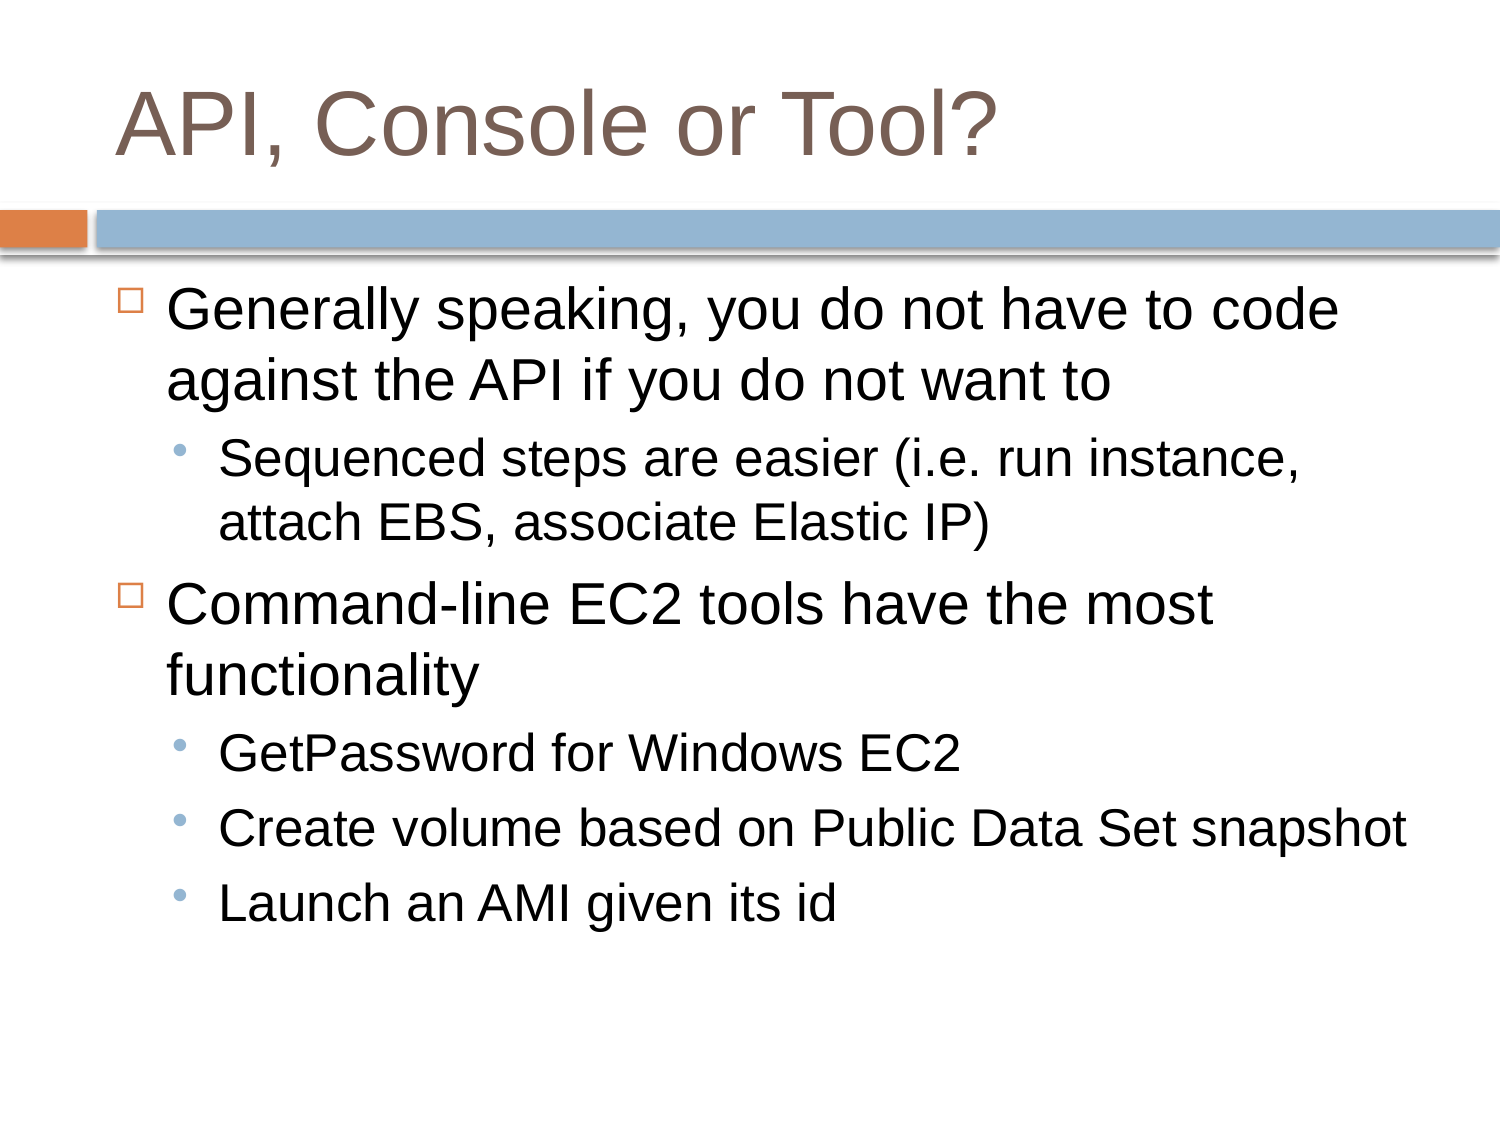

# API, Console or Tool?
Generally speaking, you do not have to code against the API if you do not want to
Sequenced steps are easier (i.e. run instance, attach EBS, associate Elastic IP)
Command-line EC2 tools have the most functionality
GetPassword for Windows EC2
Create volume based on Public Data Set snapshot
Launch an AMI given its id